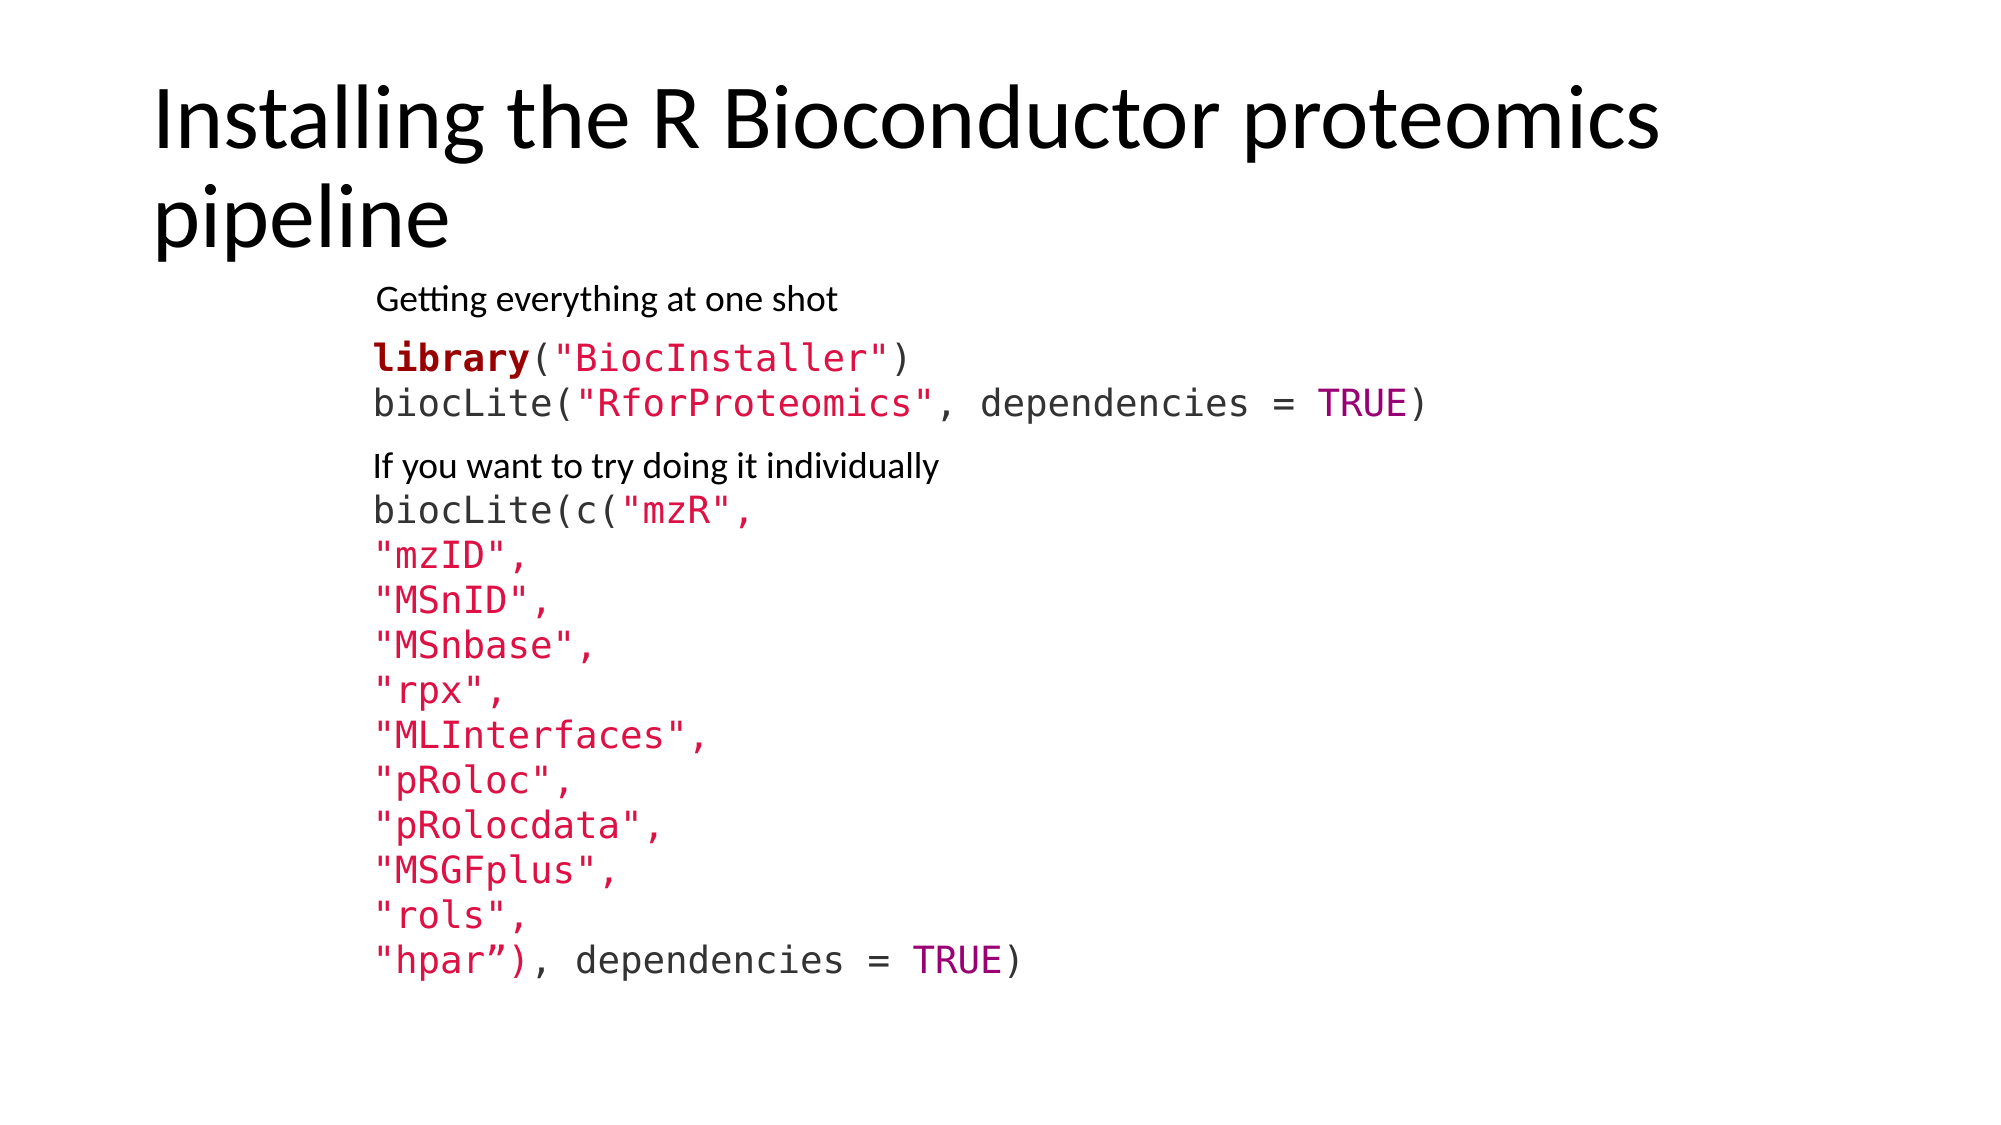

# Installing the R Bioconductor proteomics pipeline
Getting everything at one shot
library("BiocInstaller")
biocLite("RforProteomics", dependencies = TRUE)
If you want to try doing it individually
biocLite(c("mzR",
"mzID",
"MSnID",
"MSnbase",
"rpx",
"MLInterfaces",
"pRoloc",
"pRolocdata",
"MSGFplus",
"rols",
"hpar”), dependencies = TRUE)